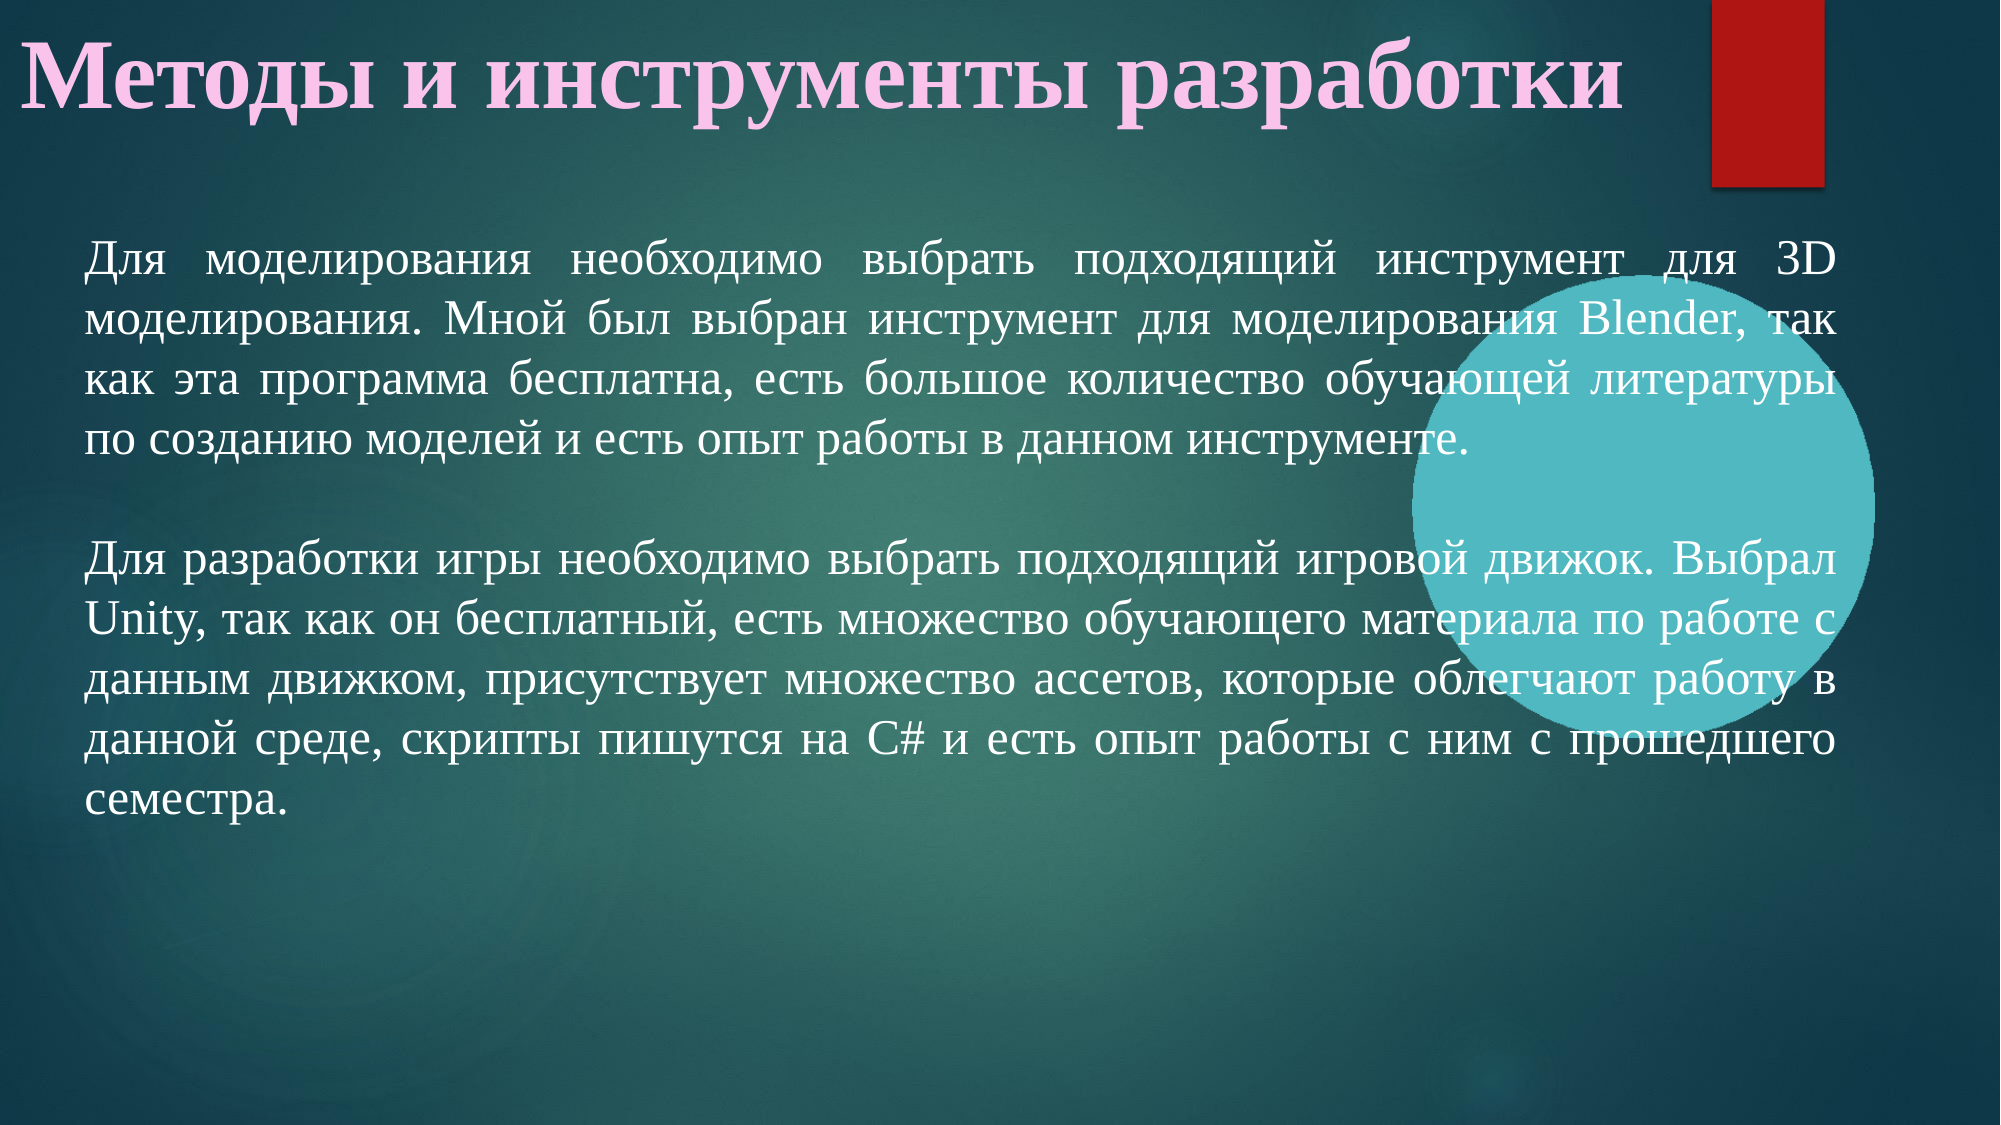

# Методы и инструменты разработки
Для моделирования необходимо выбрать подходящий инструмент для 3D моделирования. Мной был выбран инструмент для моделирования Blender, так как эта программа бесплатна, есть большое количество обучающей литературы по созданию моделей и есть опыт работы в данном инструменте.

Для разработки игры необходимо выбрать подходящий игровой движок. Выбрал Unity, так как он бесплатный, есть множество обучающего материала по работе с данным движком, присутствует множество ассетов, которые облегчают работу в данной среде, скрипты пишутся на C# и есть опыт работы с ним с прошедшего семестра.